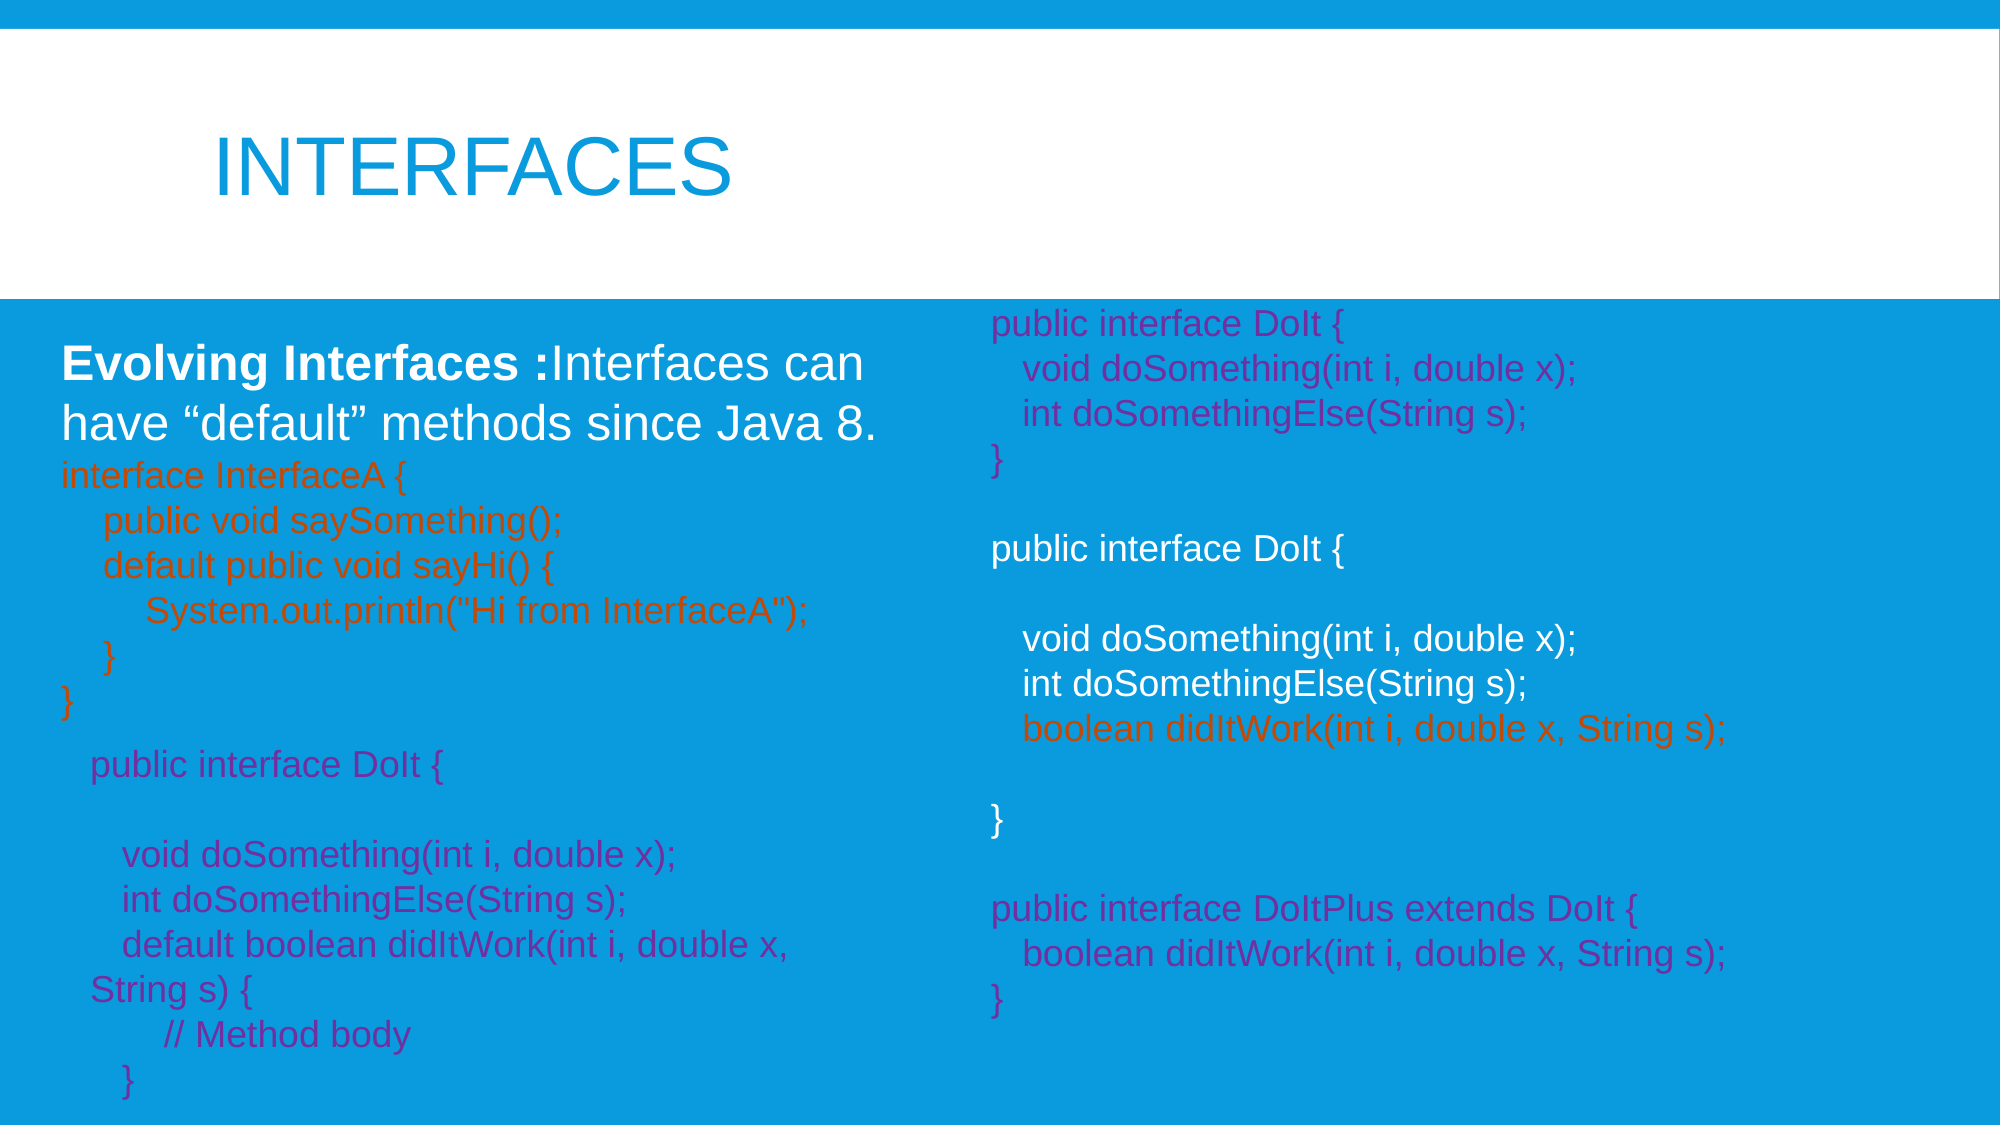

# Interfaces
public interface DoIt {
   void doSomething(int i, double x);
   int doSomethingElse(String s);
}

public interface DoIt {

   void doSomething(int i, double x);
   int doSomethingElse(String s);
   boolean didItWork(int i, double x, String s);

}

public interface DoItPlus extends DoIt {
   boolean didItWork(int i, double x, String s);
}
Evolving Interfaces :Interfaces can have “default” methods since Java 8.
interface InterfaceA {
    public void saySomething();
    default public void sayHi() {
        System.out.println("Hi from InterfaceA");
    }
}

public interface DoIt {

   void doSomething(int i, double x);
   int doSomethingElse(String s);
   default boolean didItWork(int i, double x, String s) {
       // Method body
   }

}